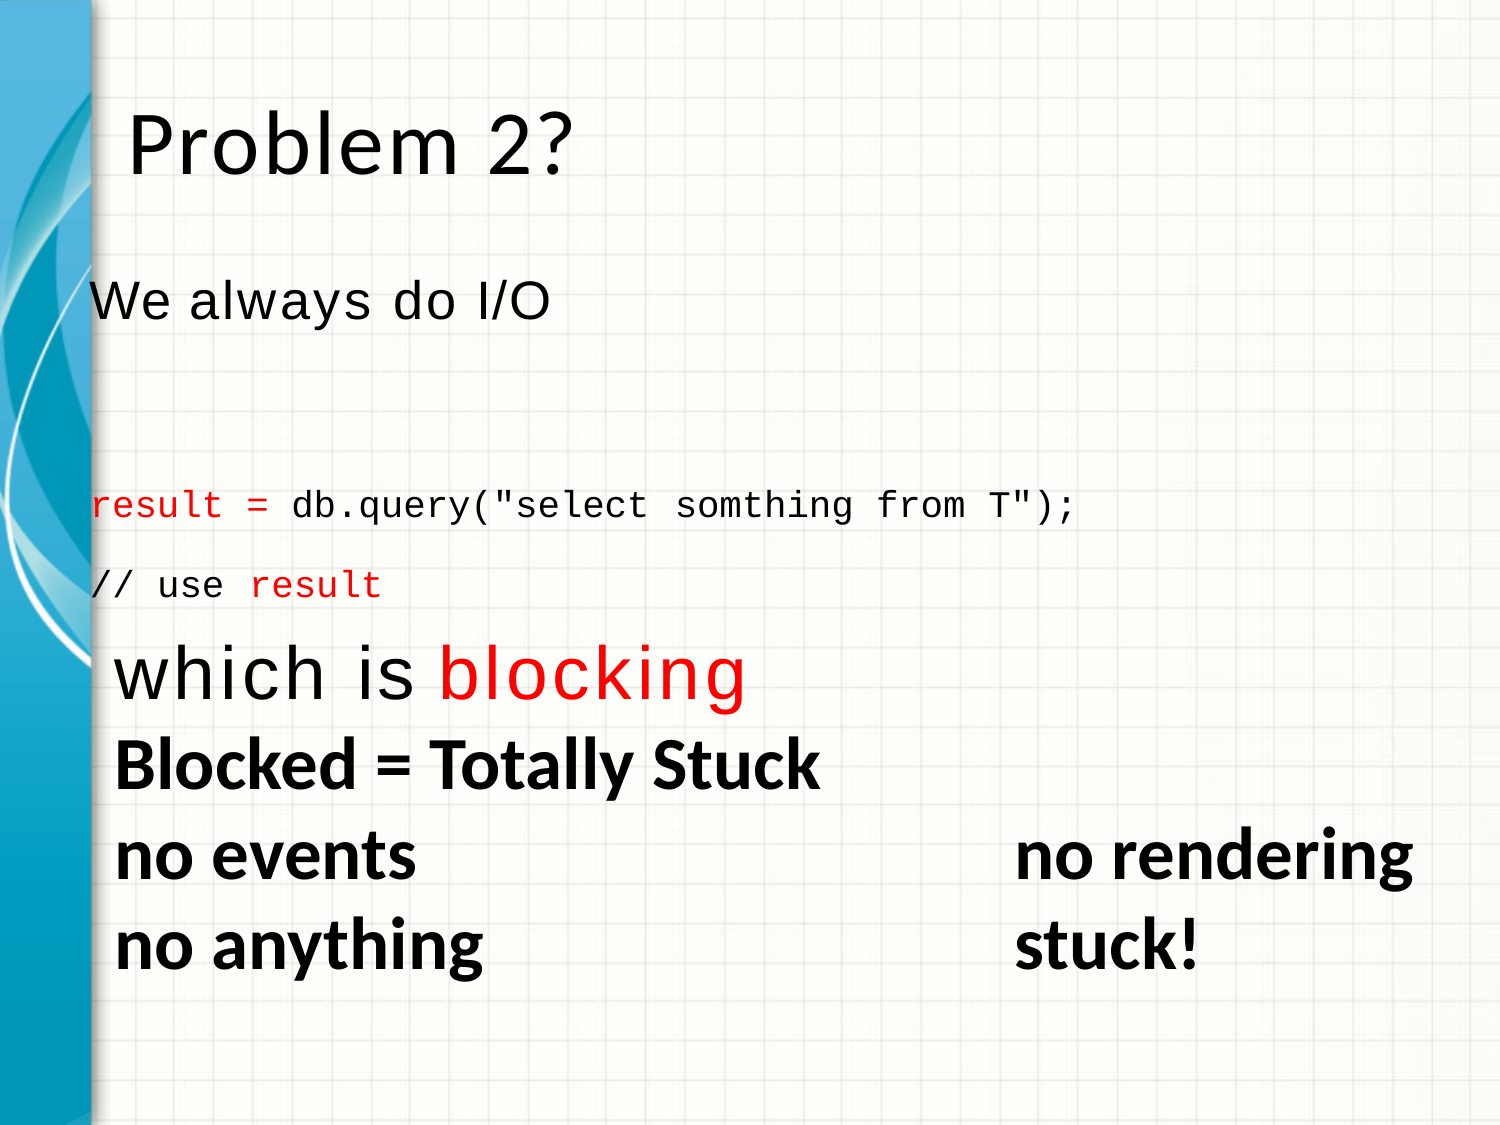

# Problem 2?
We always do I/O
result = db.query("select
somthing from T");
// use	result
which is blocking
Blocked = Totally Stuck
no events 				no rendering
no anything				stuck!